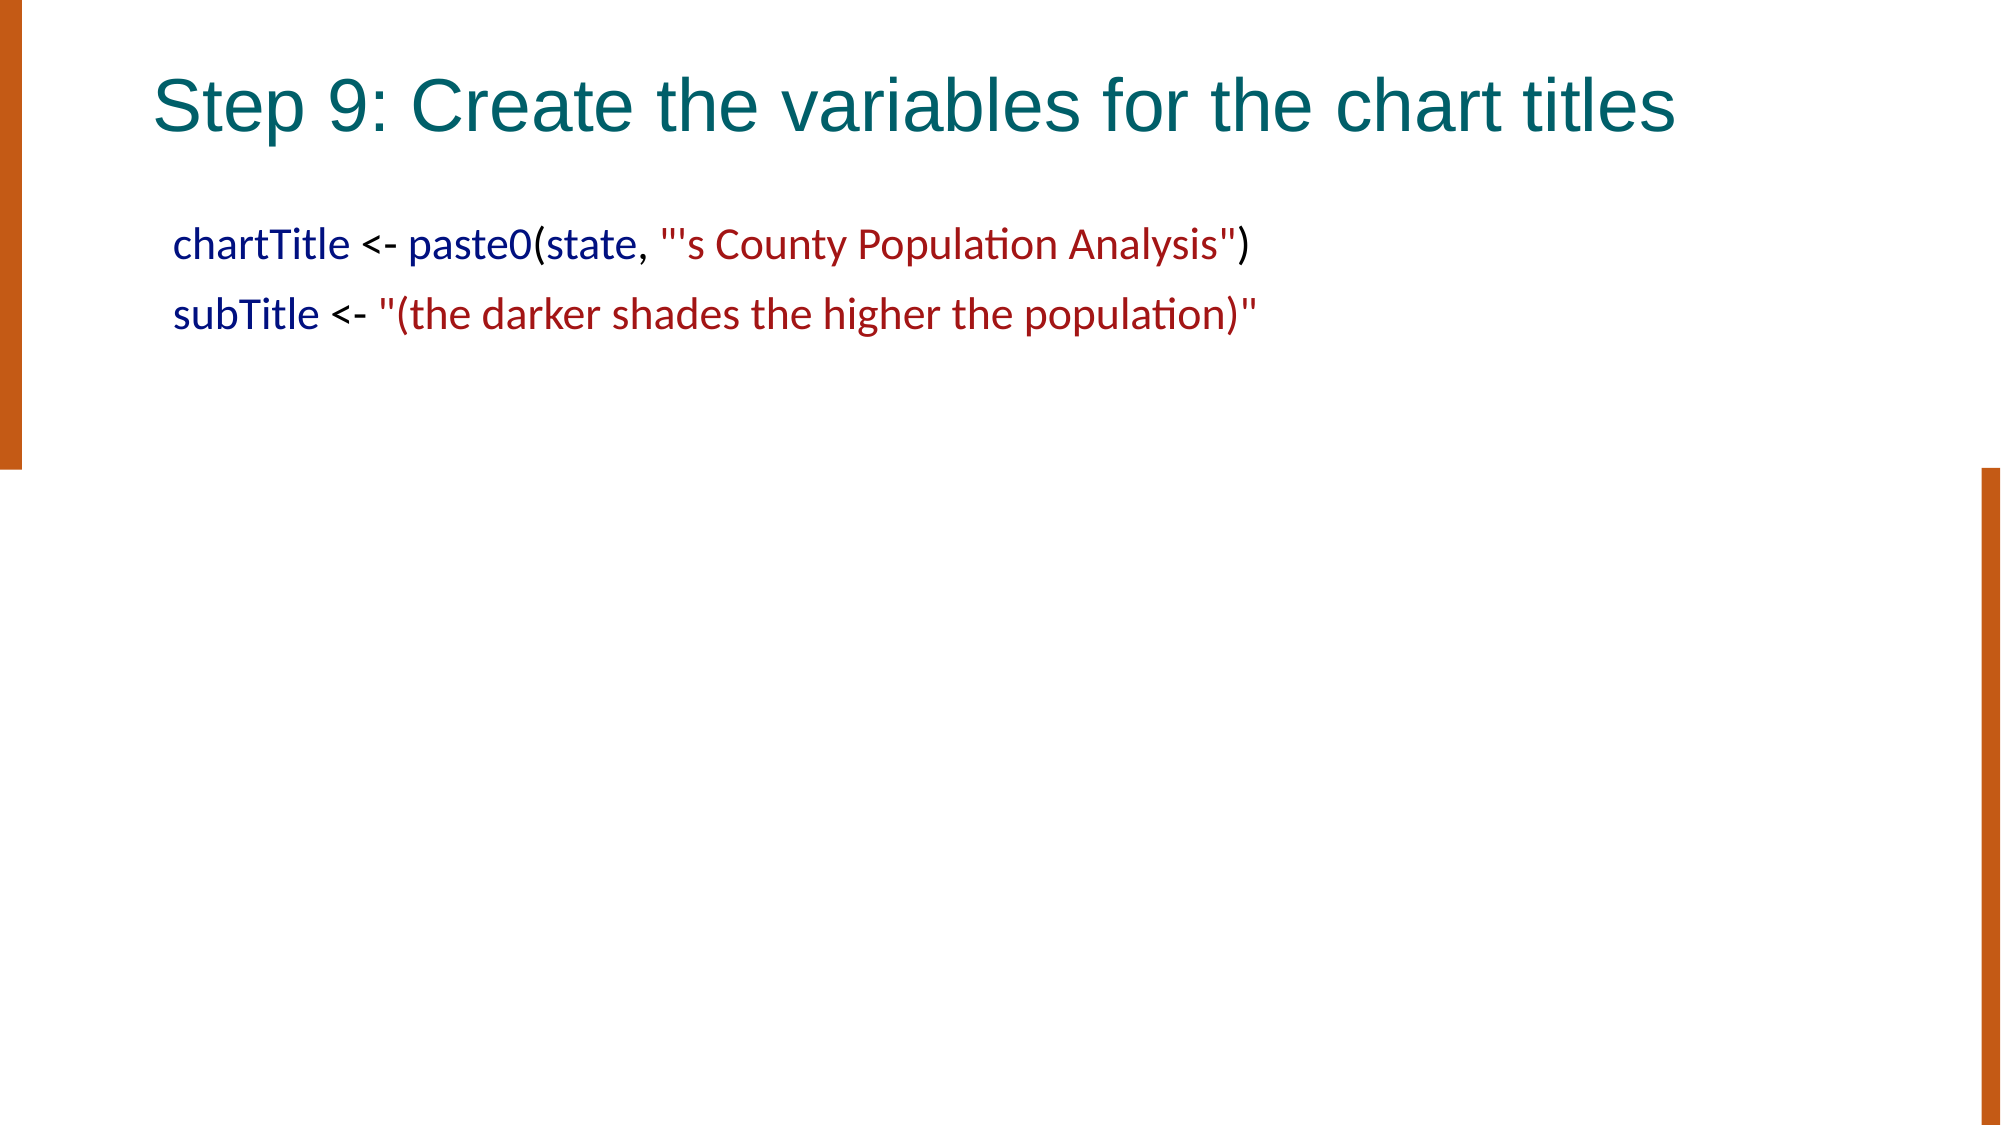

# Step 9: Create the variables for the chart titles
  chartTitle <- paste0(state, "'s County Population Analysis")
  subTitle <- "(the darker shades the higher the population)"